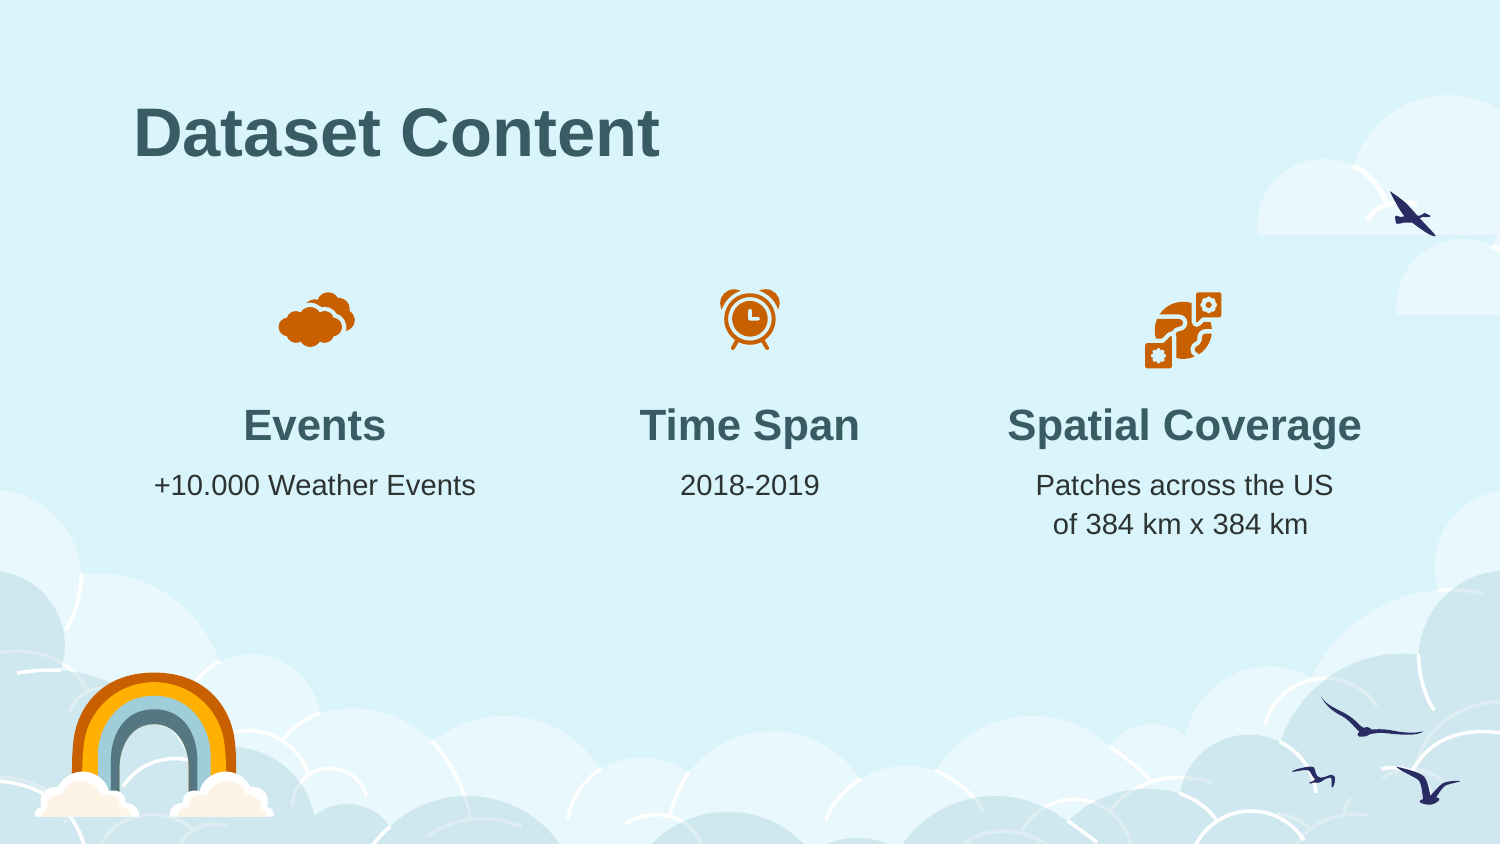

# Dataset Content

Events
Time Span
Spatial Coverage
+10.000 Weather Events
2018-2019
Patches across the US
of 384 km x 384 km